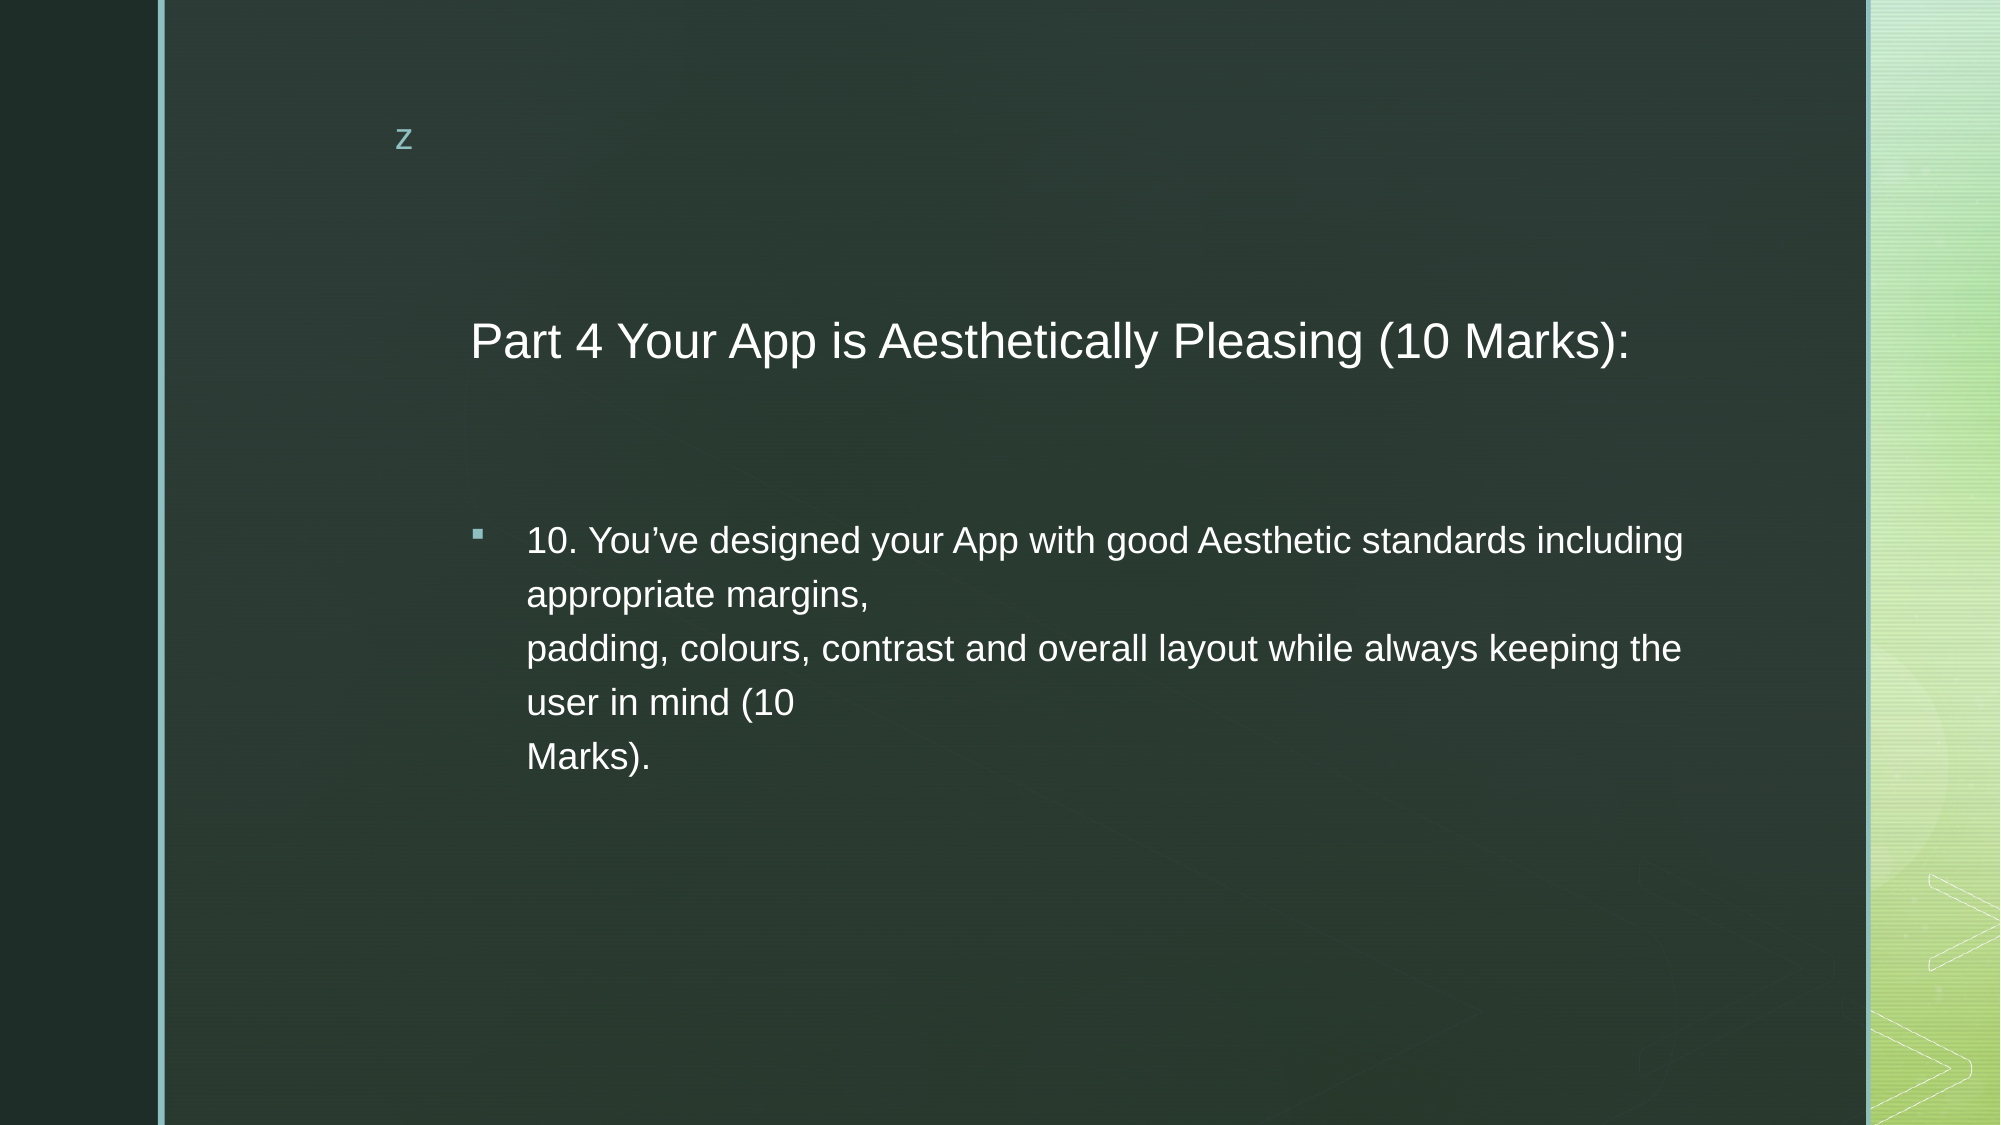

# Part 4 Your App is Aesthetically Pleasing (10 Marks):
10. You’ve designed your App with good Aesthetic standards including appropriate margins,
padding, colours, contrast and overall layout while always keeping the user in mind (10
Marks).